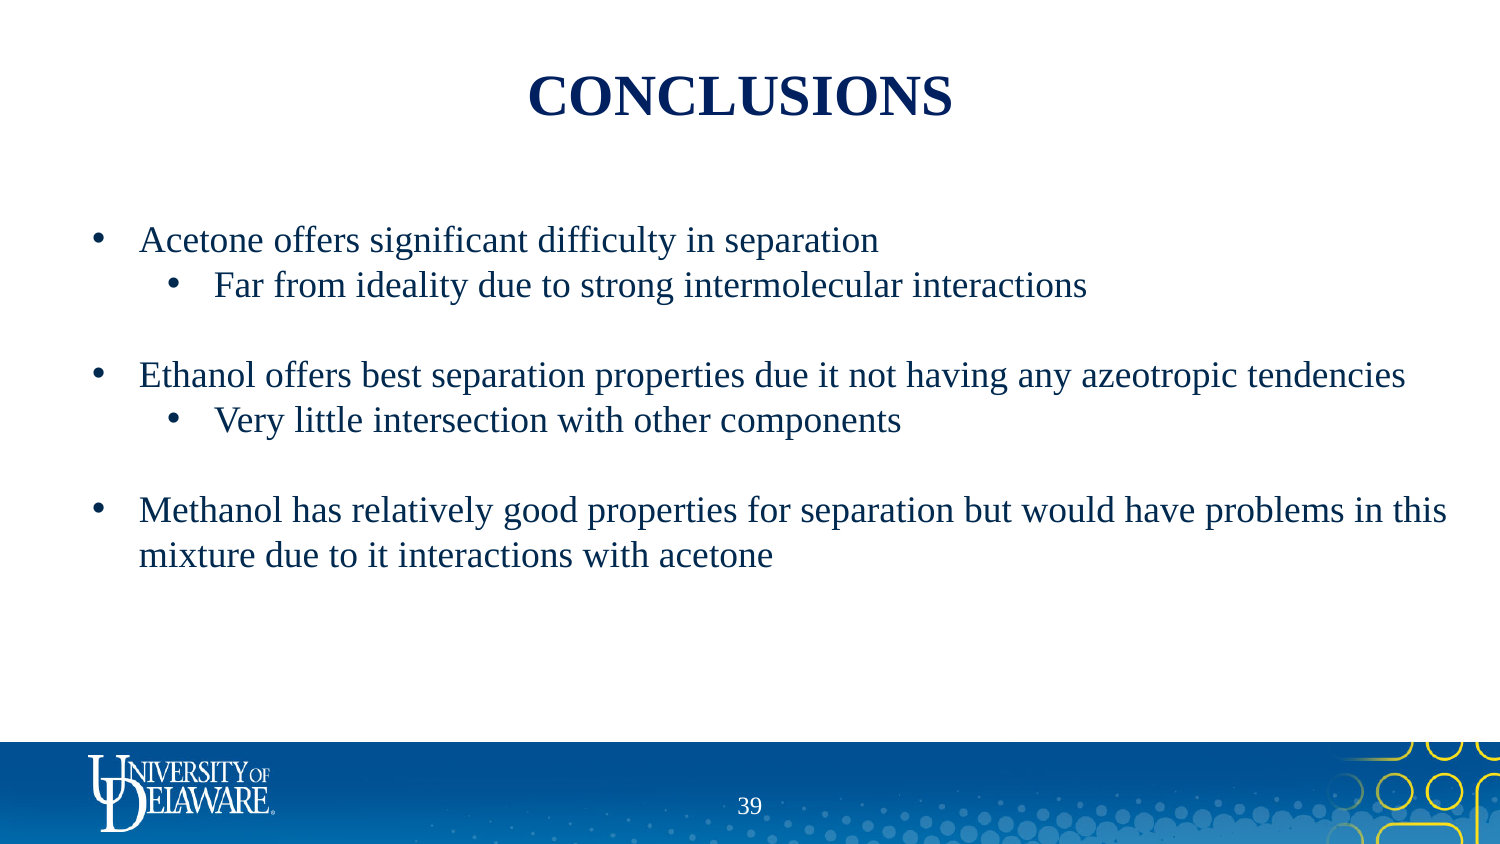

# CONCLUSIONS
Acetone offers significant difficulty in separation
Far from ideality due to strong intermolecular interactions

Ethanol offers best separation properties due it not having any azeotropic tendencies
Very little intersection with other components

Methanol has relatively good properties for separation but would have problems in this mixture due to it interactions with acetone
39